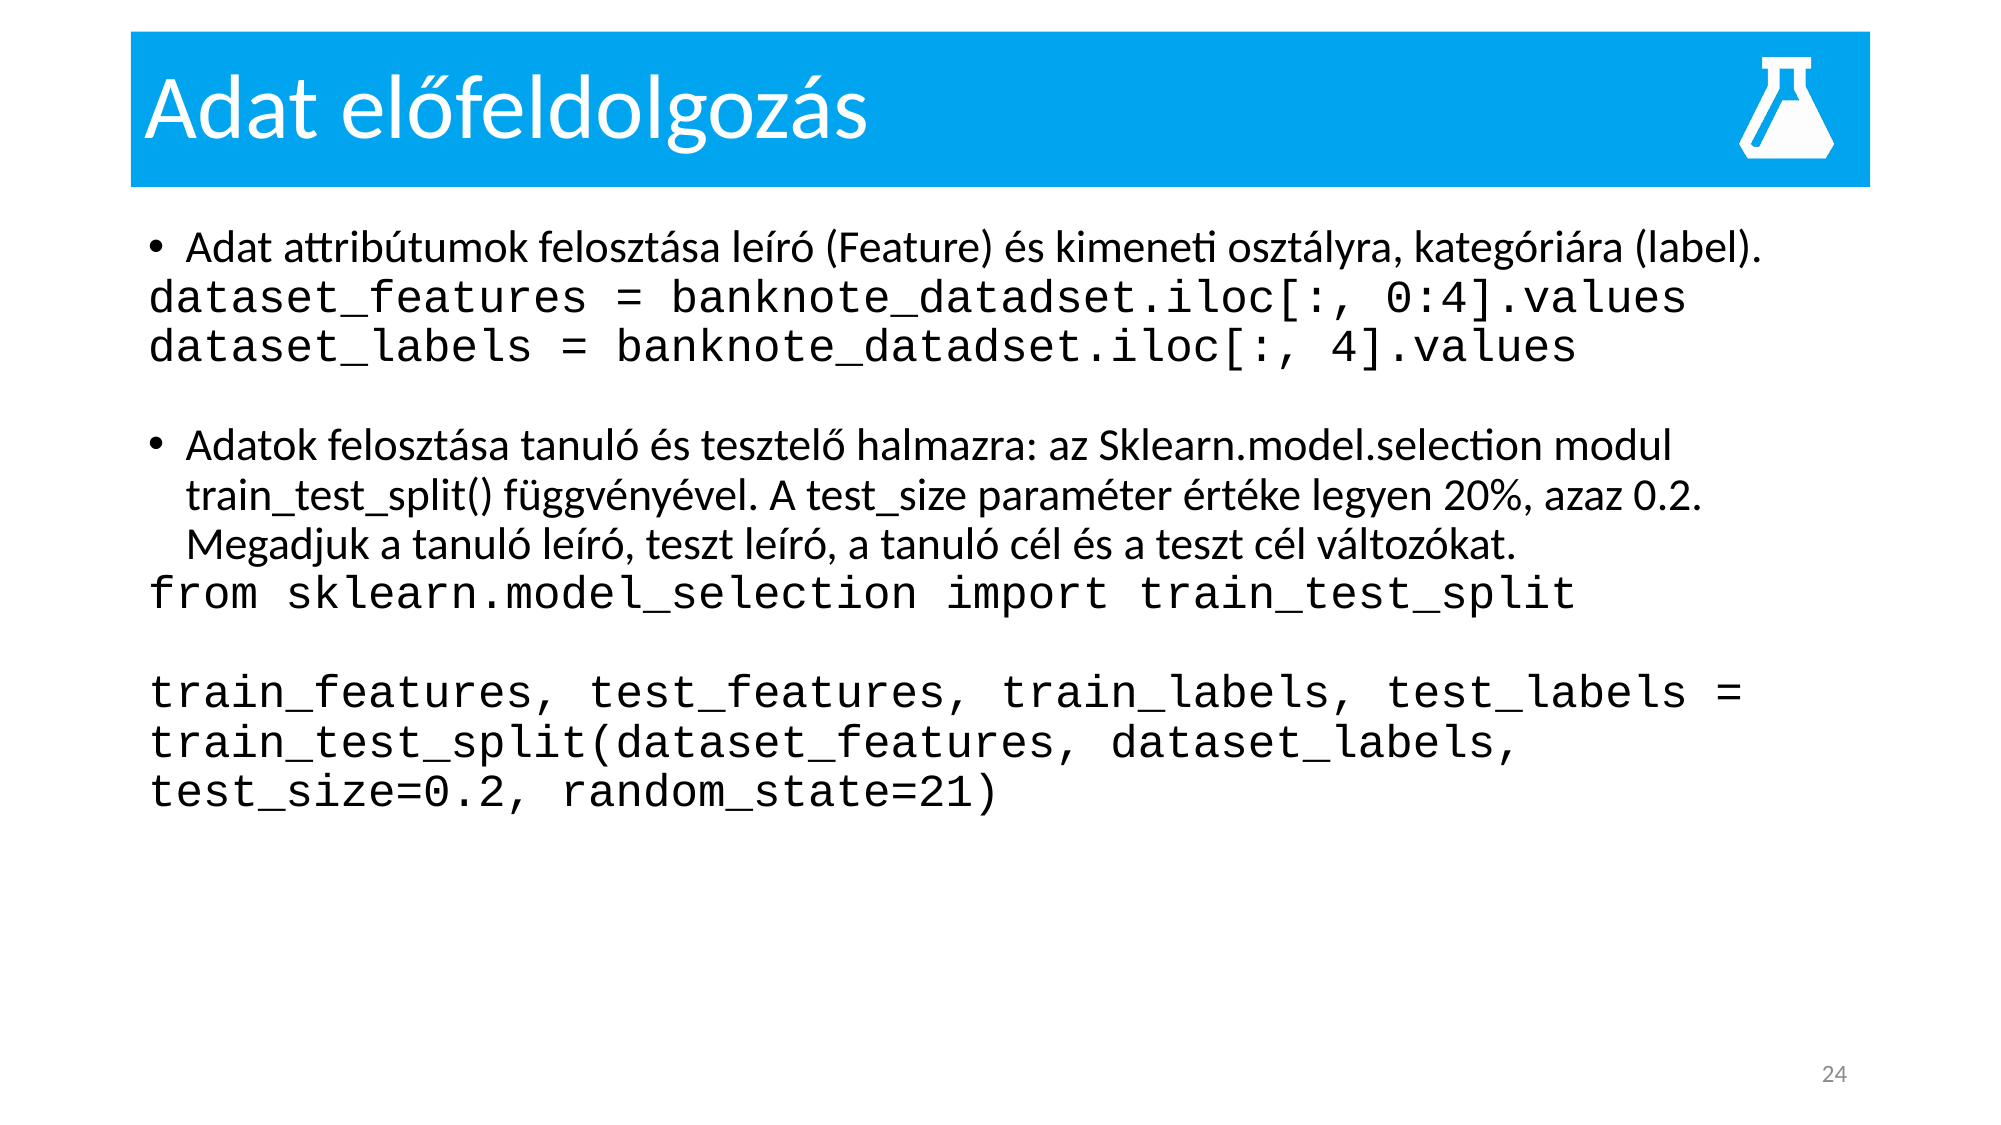

# Adat előfeldolgozás
Adat attribútumok felosztása leíró (Feature) és kimeneti osztályra, kategóriára (label).
dataset_features = banknote_datadset.iloc[:, 0:4].values
dataset_labels = banknote_datadset.iloc[:, 4].values

Adatok felosztása tanuló és tesztelő halmazra: az Sklearn.model.selection modul train_test_split() függvényével. A test_size paraméter értéke legyen 20%, azaz 0.2. Megadjuk a tanuló leíró, teszt leíró, a tanuló cél és a teszt cél változókat.
from sklearn.model_selection import train_test_split

train_features, test_features, train_labels, test_labels =
train_test_split(dataset_features, dataset_labels, test_size=0.2, random_state=21)

24